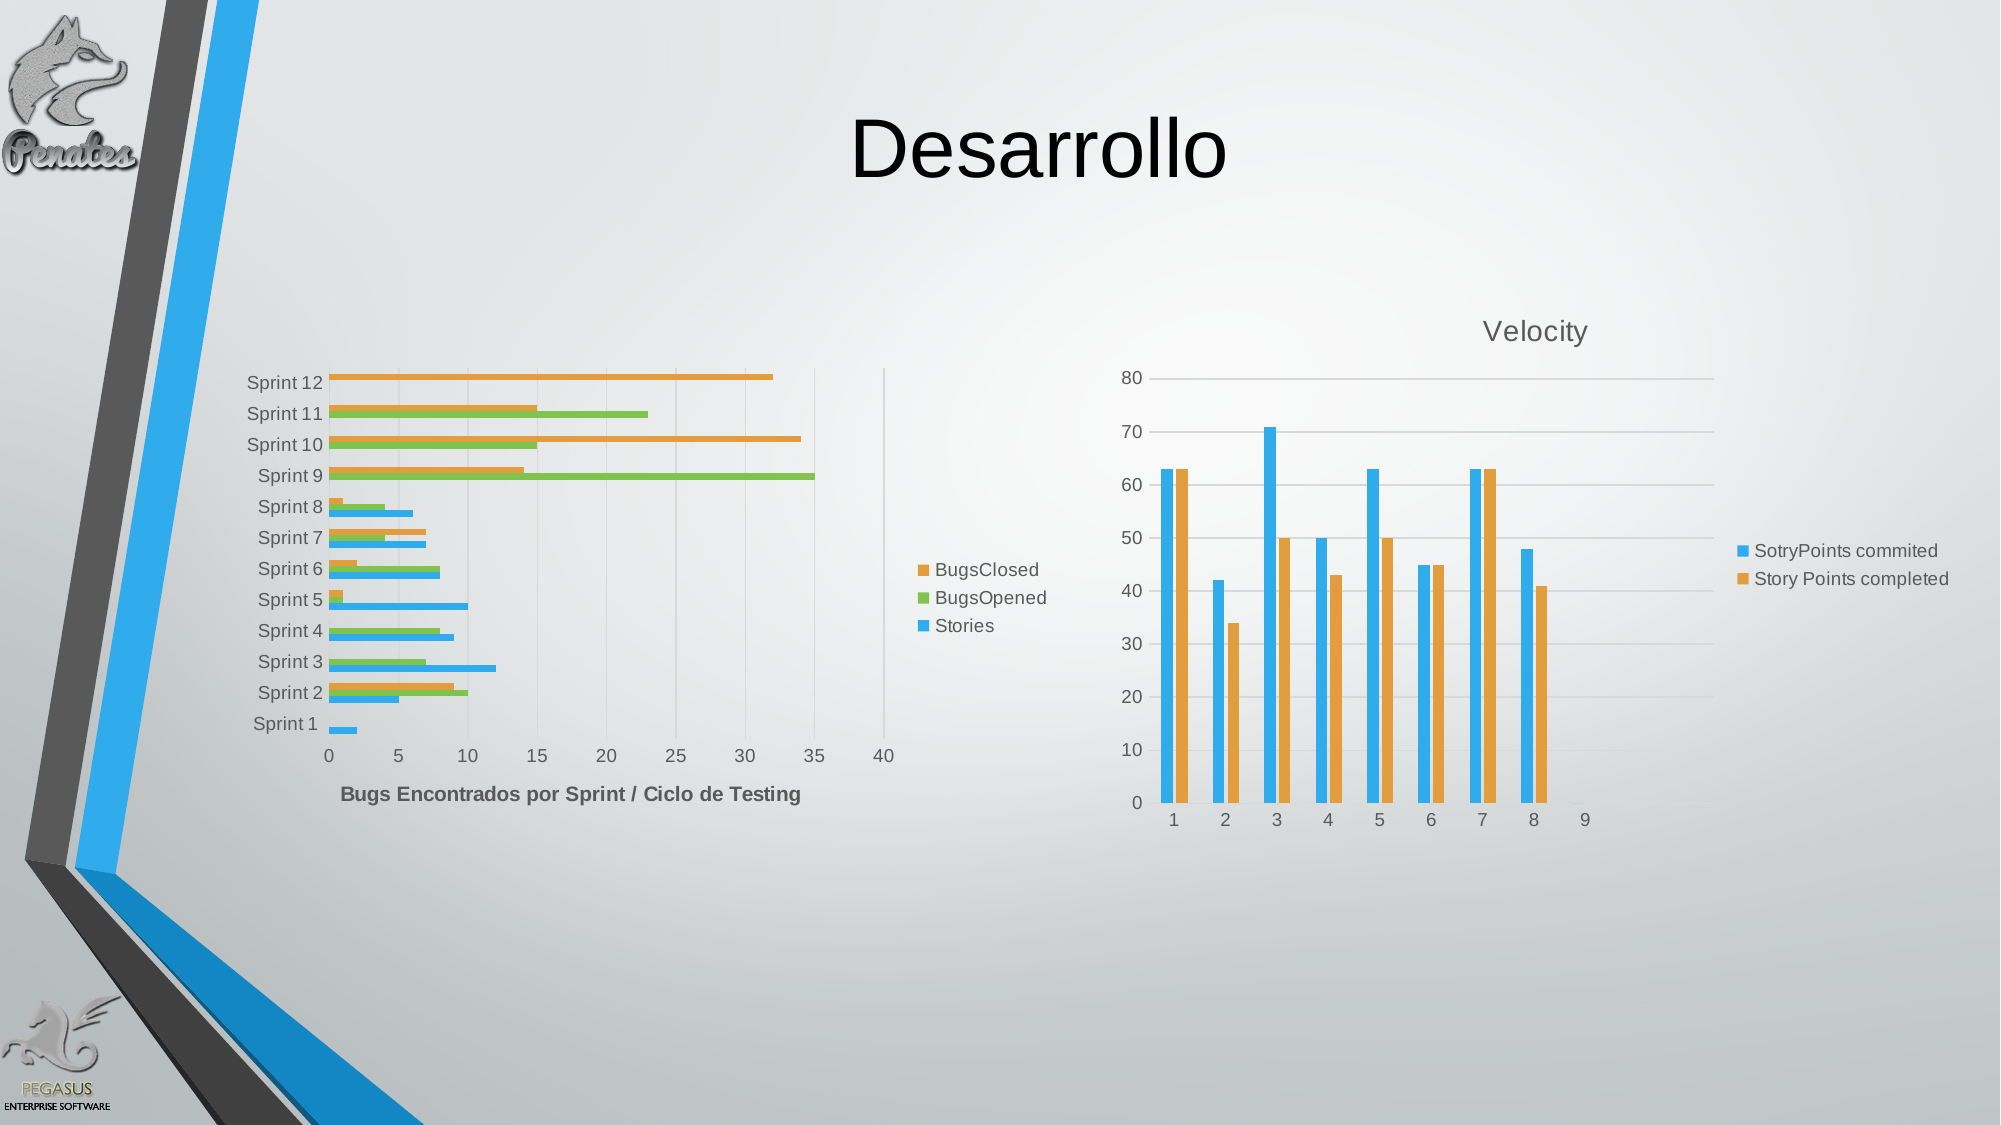

# Desarrollo

### Chart: Velocity

| Category | SotryPoints commited | Story Points completed |
|---|---|---|

### Chart

| Category |  |  |  |
|---|---|---|---|
| Sprint 1  | 2.0 | 0.0 | 0.0 |
| Sprint 2 | 5.0 | 10.0 | 9.0 |
| Sprint 3 | 12.0 | 7.0 | 0.0 |
| Sprint 4 | 9.0 | 8.0 | 0.0 |
| Sprint 5 | 10.0 | 1.0 | 1.0 |
| Sprint 6 | 8.0 | 8.0 | 2.0 |
| Sprint 7 | 7.0 | 4.0 | 7.0 |
| Sprint 8 | 6.0 | 4.0 | 1.0 |
| Sprint 9 | 0.0 | 35.0 | 14.0 |
| Sprint 10 | 0.0 | 15.0 | 34.0 |
| Sprint 11 | 0.0 | 23.0 | 15.0 |
| Sprint 12 | 0.0 | 0.0 | 32.0 |